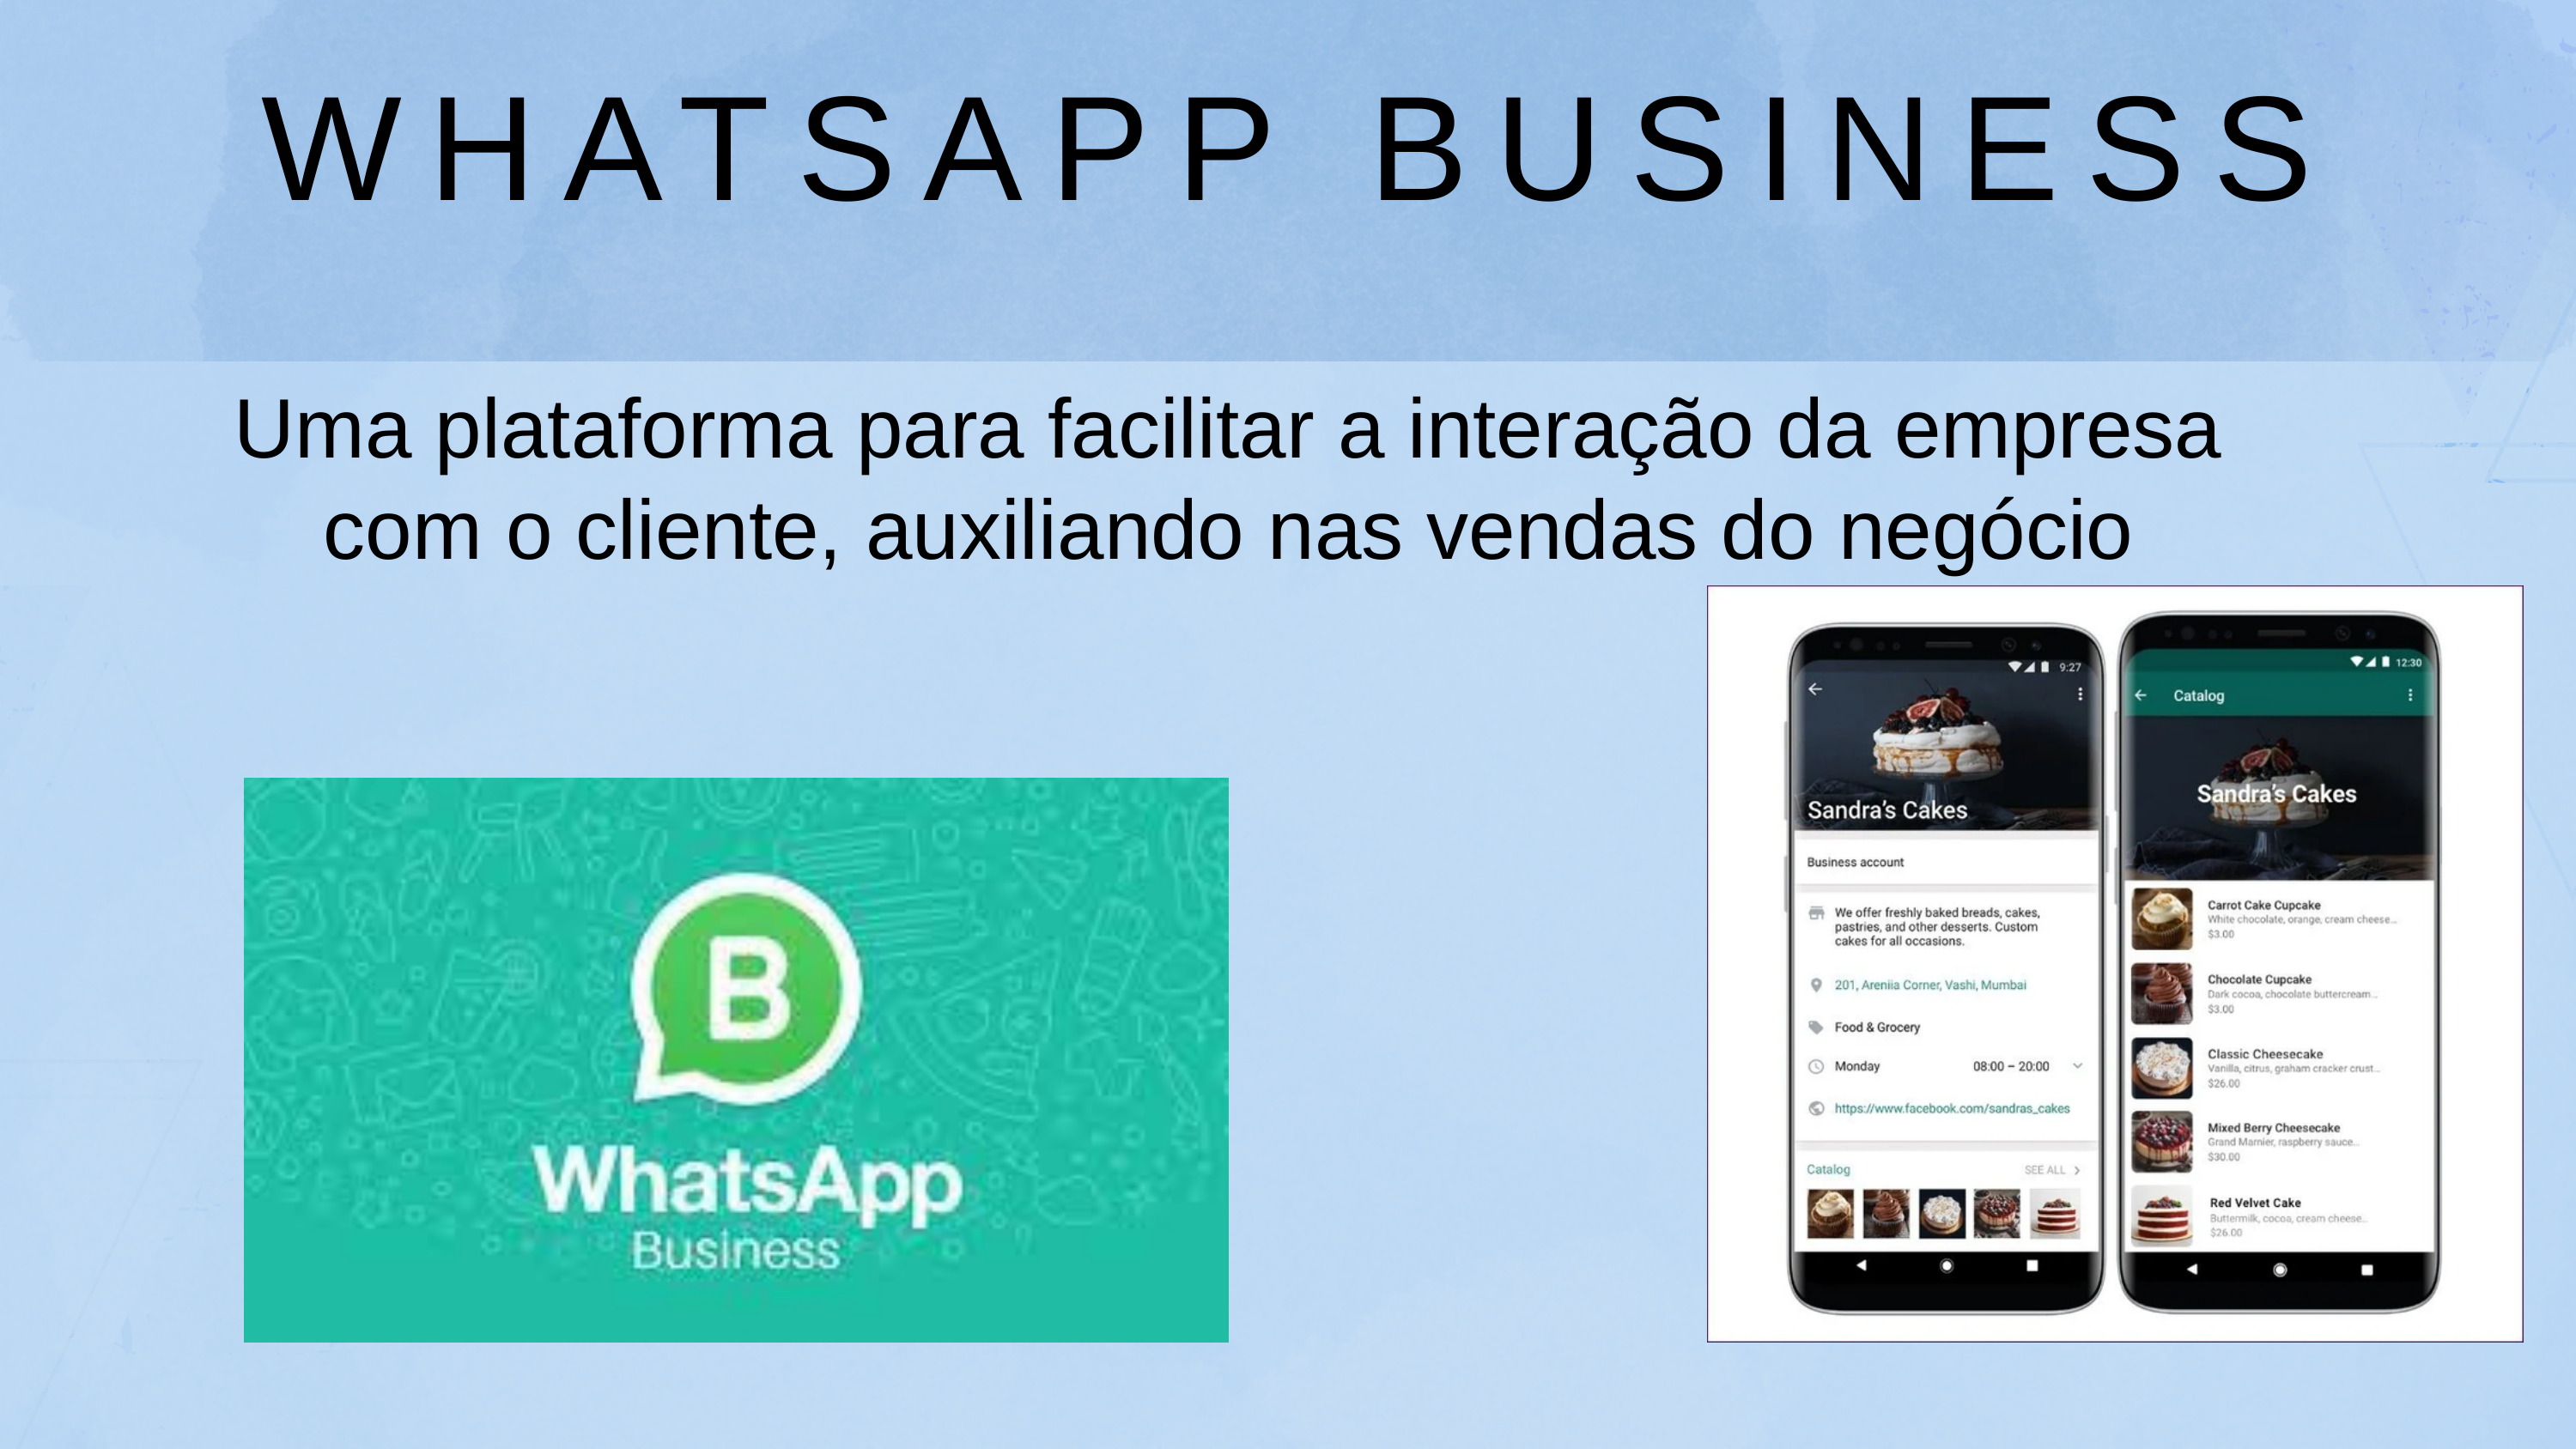

WHATSAPP BUSINESS
Uma plataforma para facilitar a interação da empresa com o cliente, auxiliando nas vendas do negócio